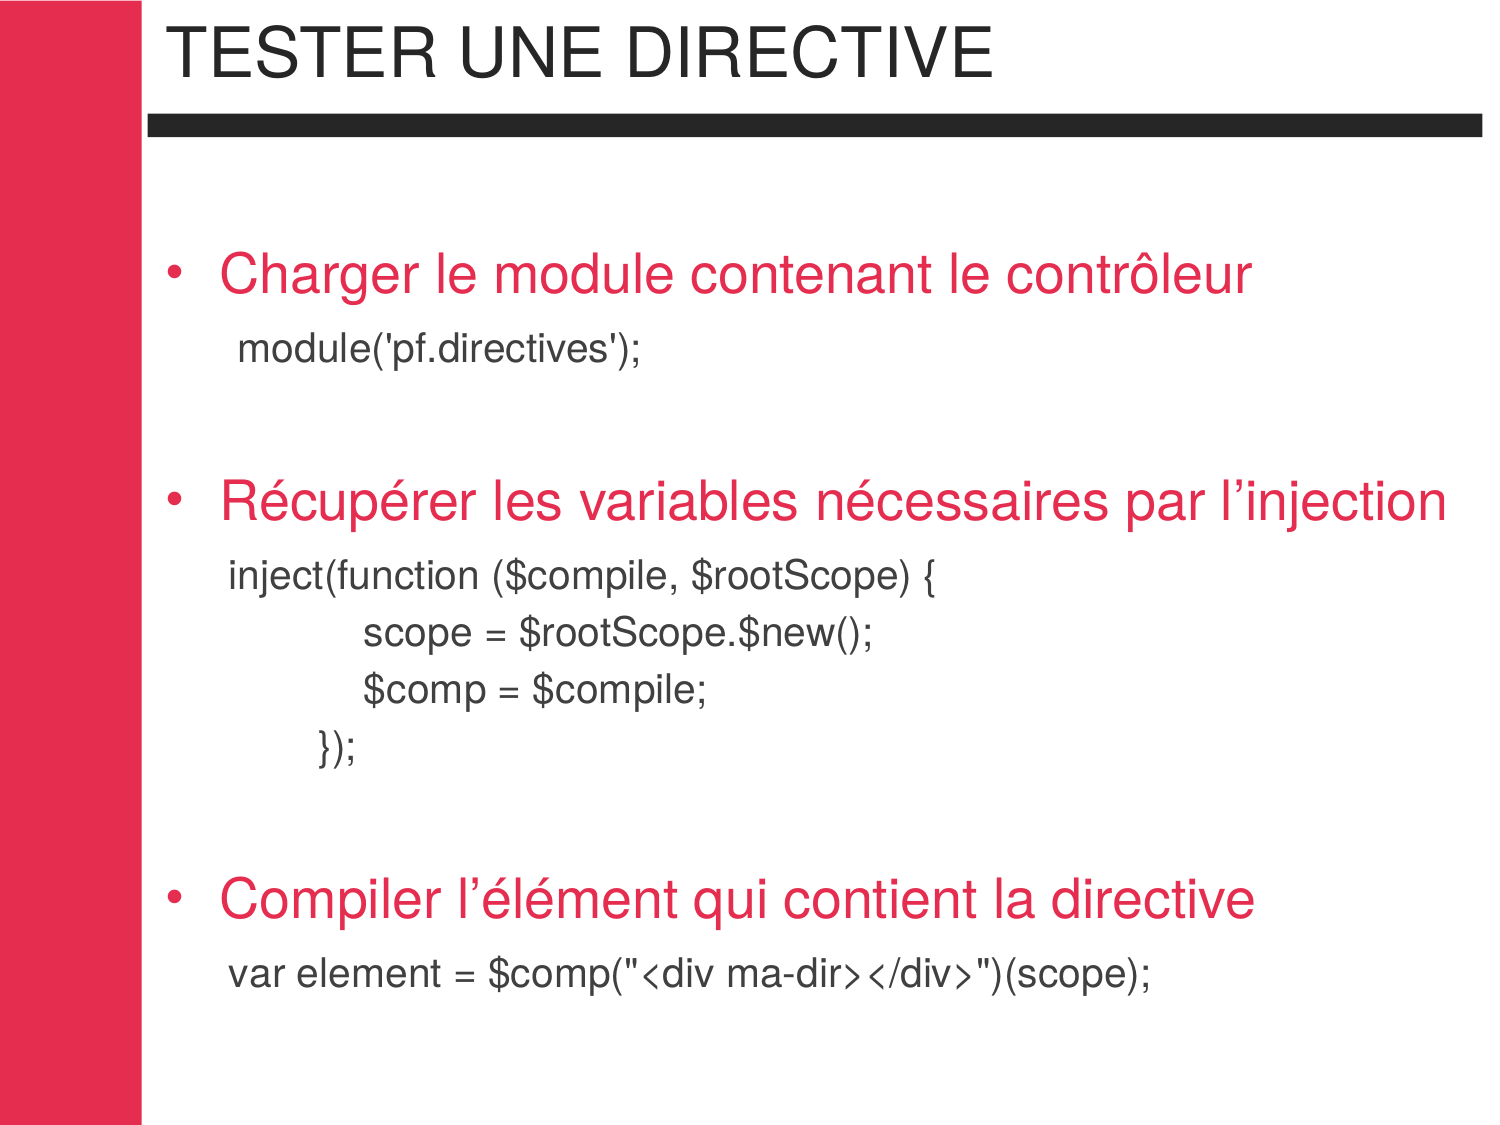

# Tester une directive

Charger le module contenant le contrôleur
module('pf.directives');

Récupérer les variables nécessaires par l’injection
inject(function ($compile, $rootScope) {
            scope = $rootScope.$new();
            $comp = $compile;
        });

Compiler l’élément qui contient la directive
var element = $comp("<div ma-dir></div>")(scope);